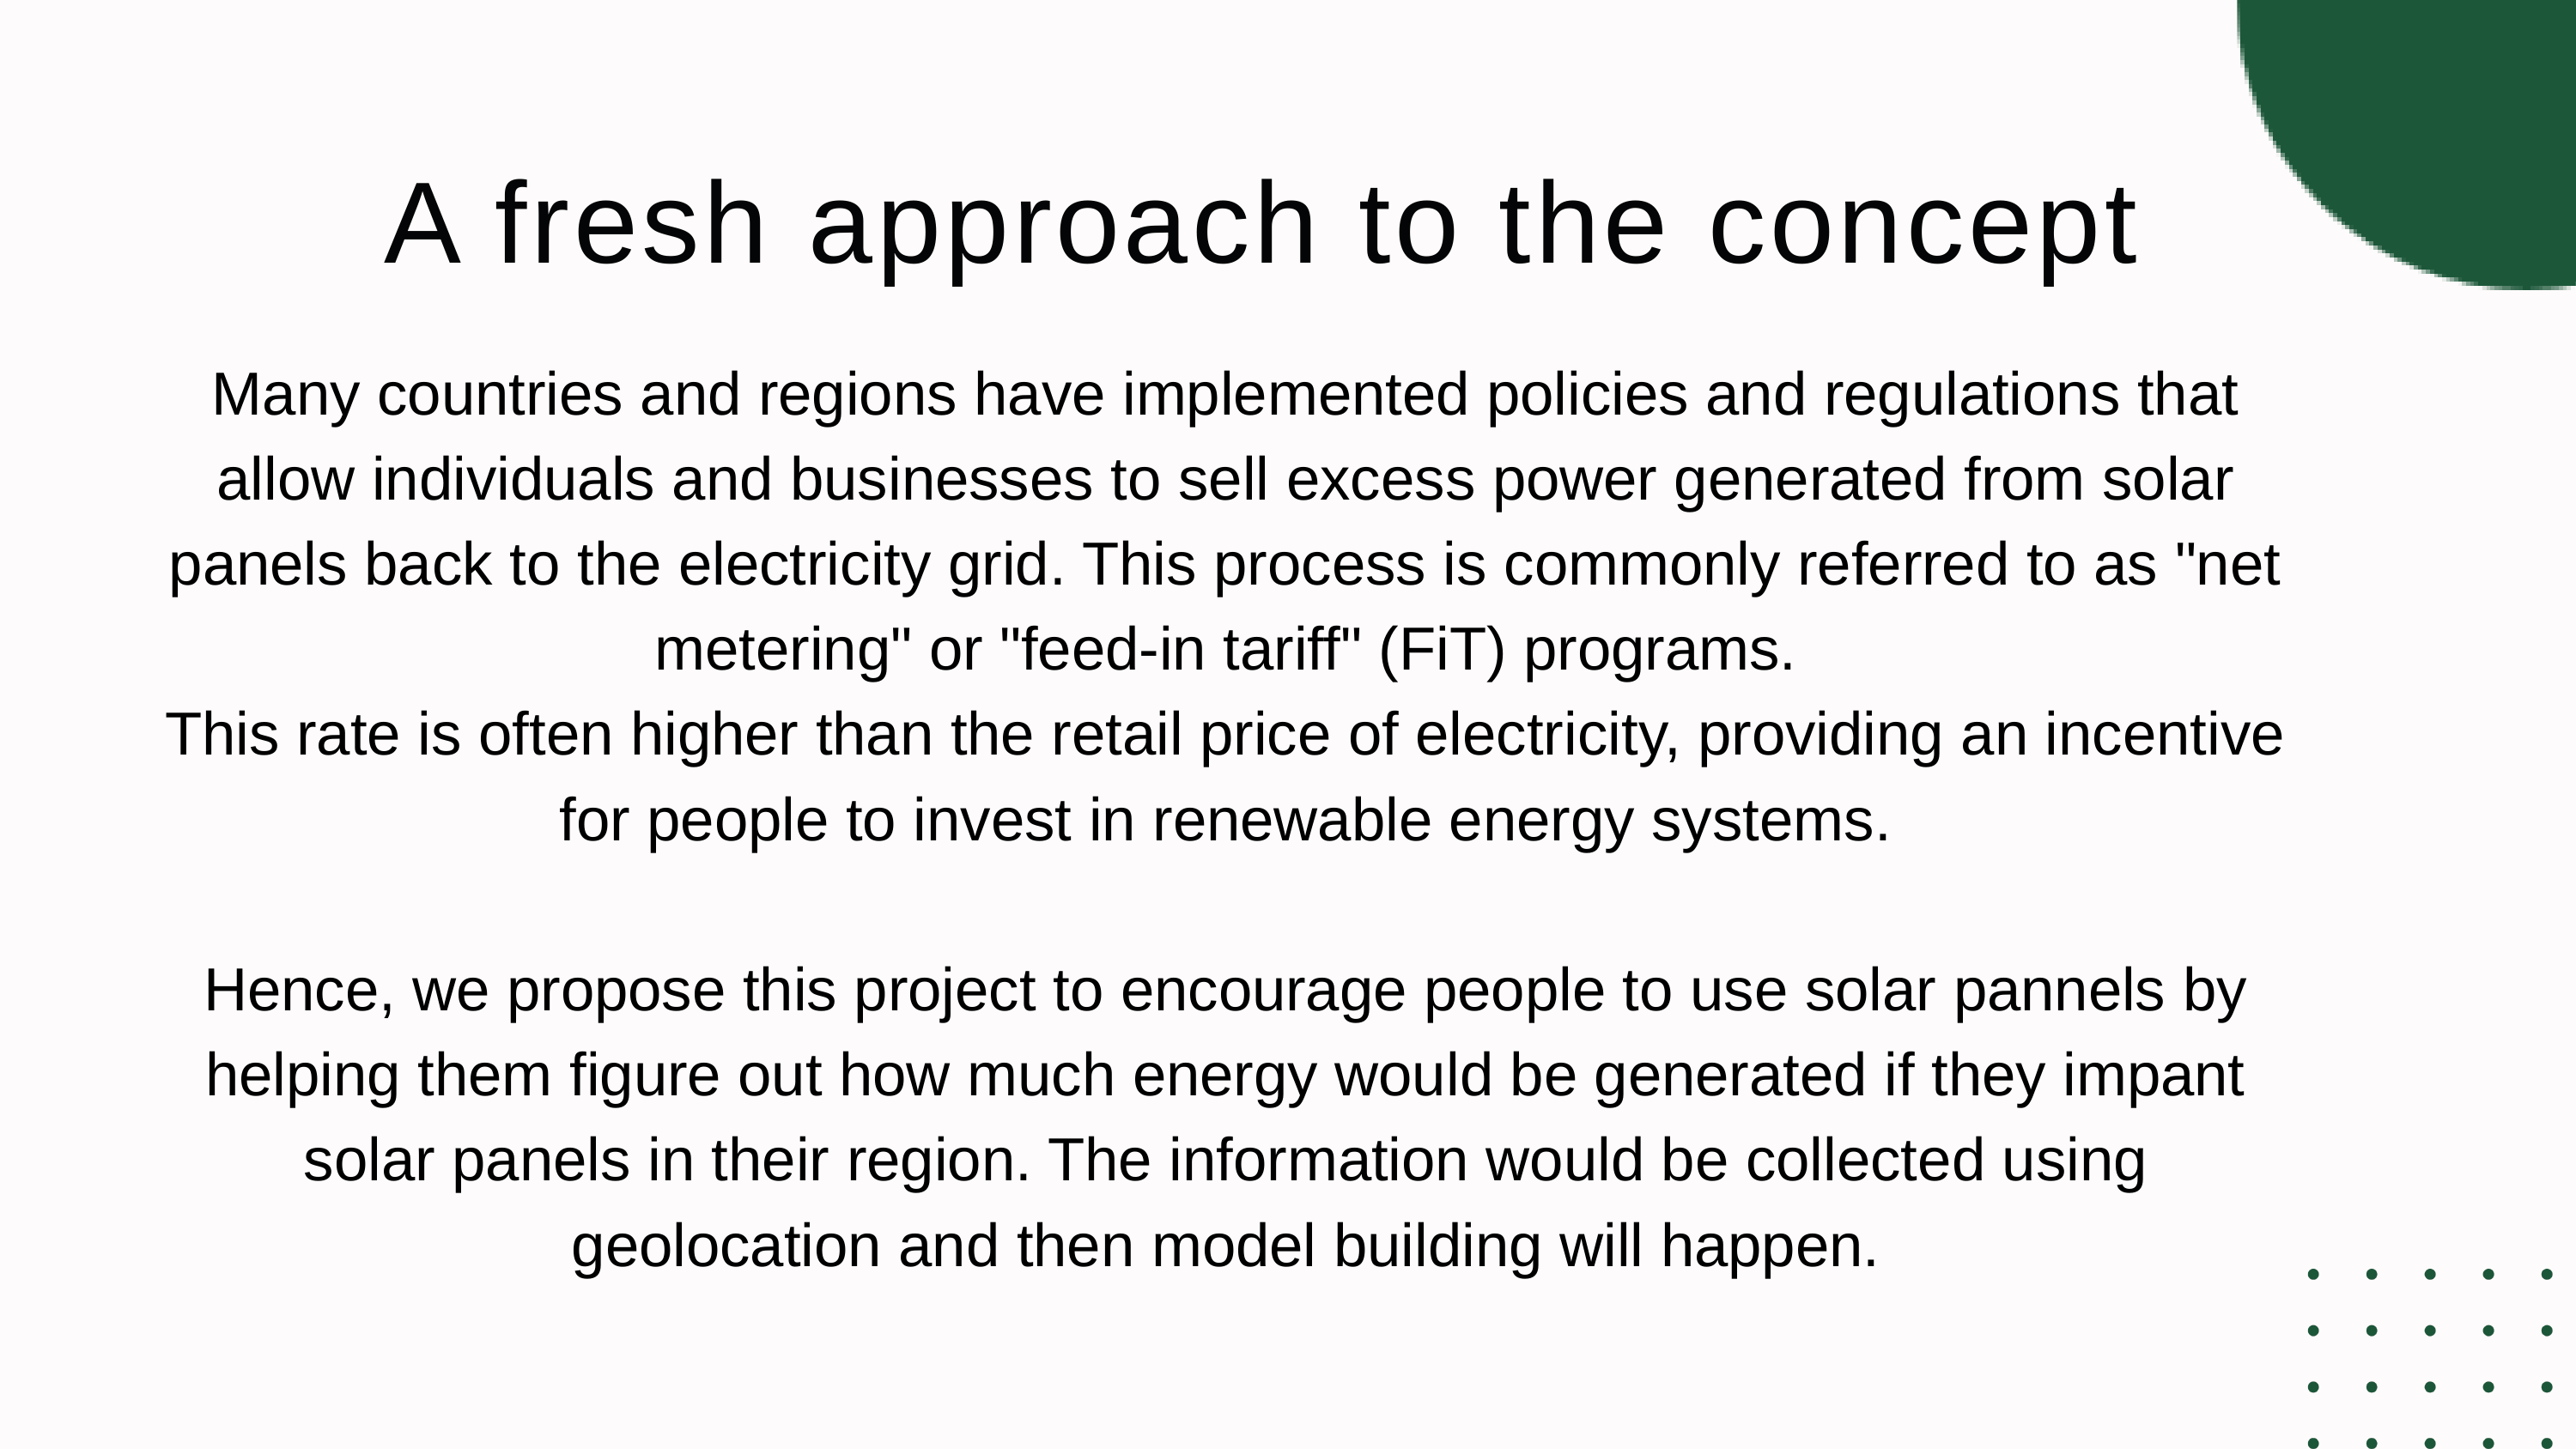

A fresh approach to the concept
Many countries and regions have implemented policies and regulations that allow individuals and businesses to sell excess power generated from solar panels back to the electricity grid. This process is commonly referred to as "net metering" or "feed-in tariff" (FiT) programs.
This rate is often higher than the retail price of electricity, providing an incentive for people to invest in renewable energy systems.

Hence, we propose this project to encourage people to use solar pannels by helping them figure out how much energy would be generated if they impant solar panels in their region. The information would be collected using geolocation and then model building will happen.